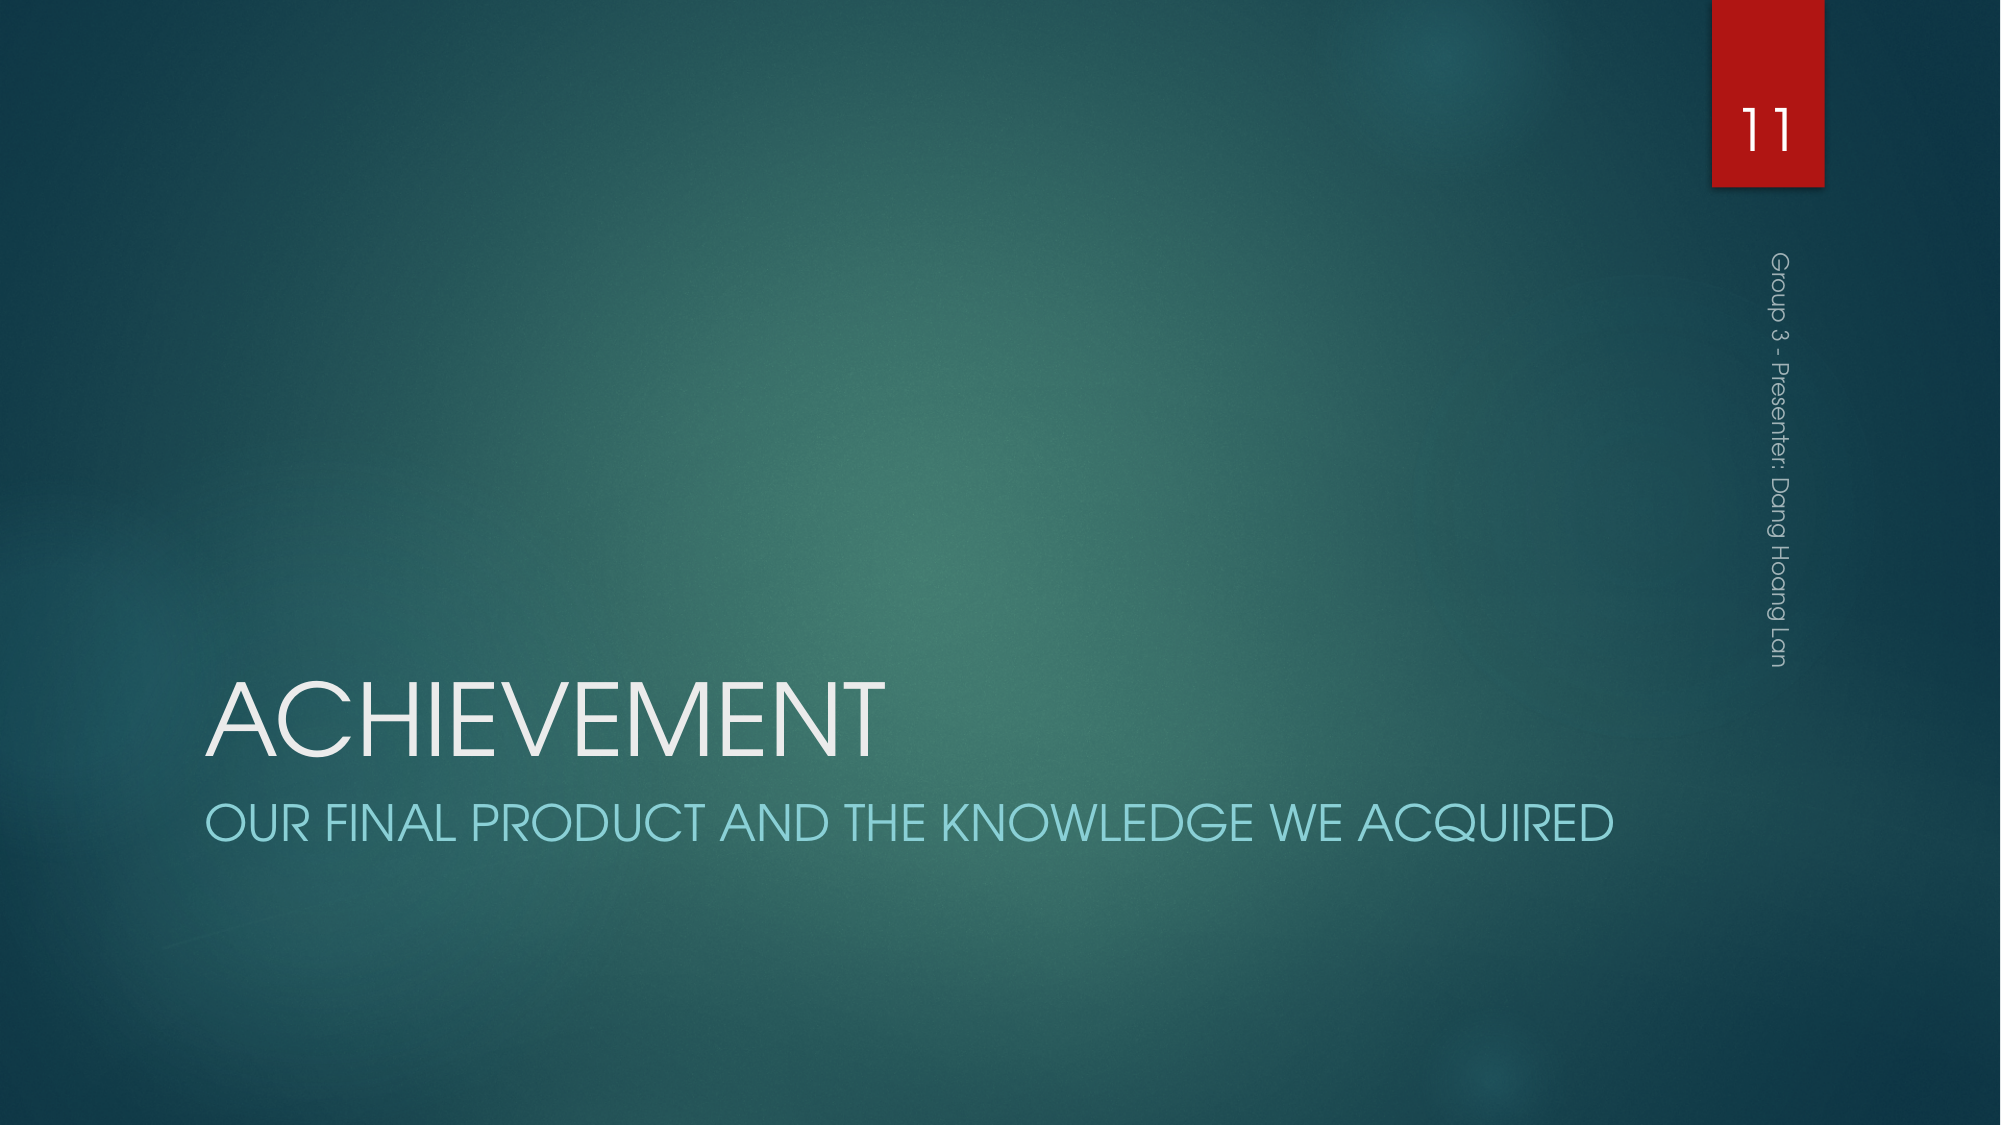

11
# ACHIEVEMENT
Group 3 - Presenter: Dang Hoang Lan
Our final product and the knowledge we acquired